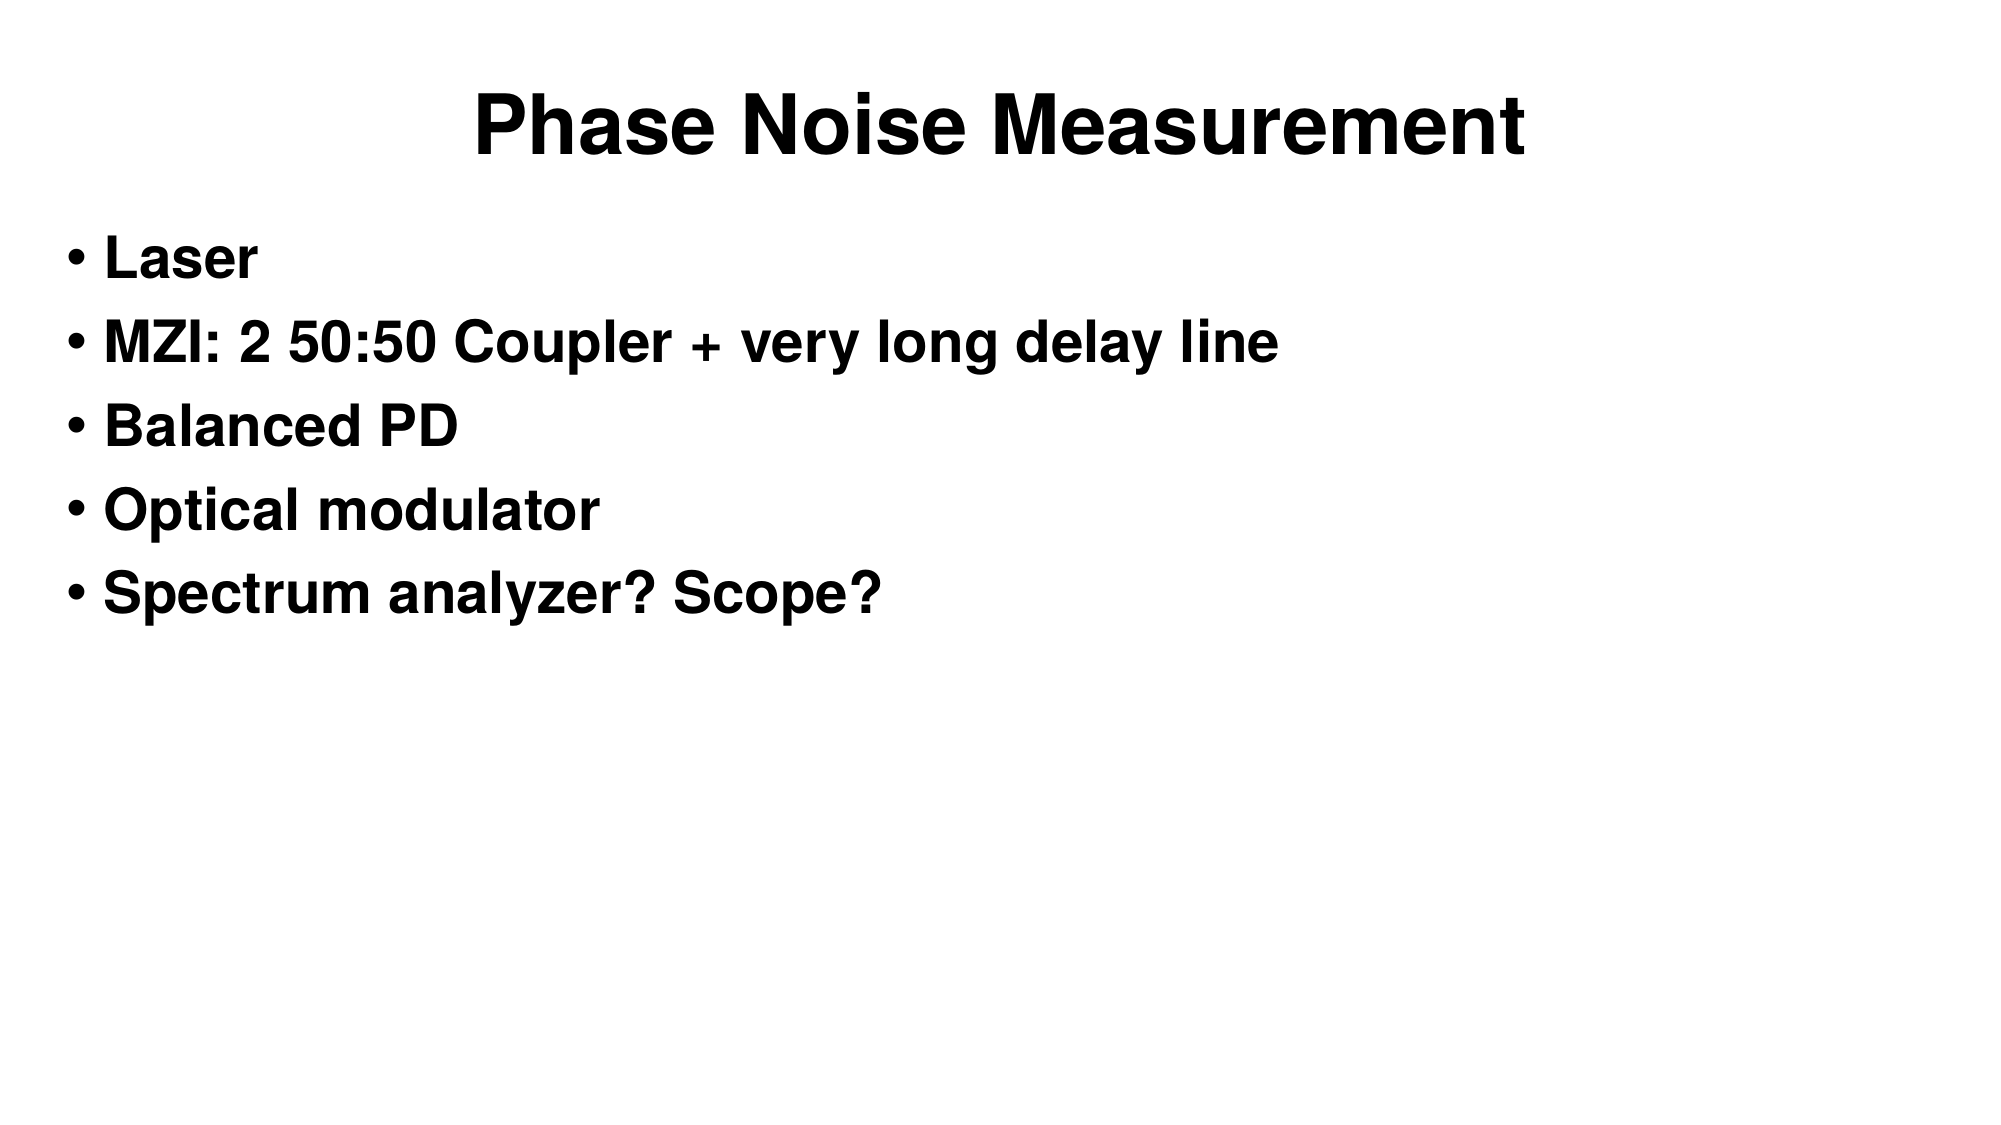

# Phase Noise Measurement
Laser
MZI: 2 50:50 Coupler + very long delay line
Balanced PD
Optical modulator
Spectrum analyzer? Scope?